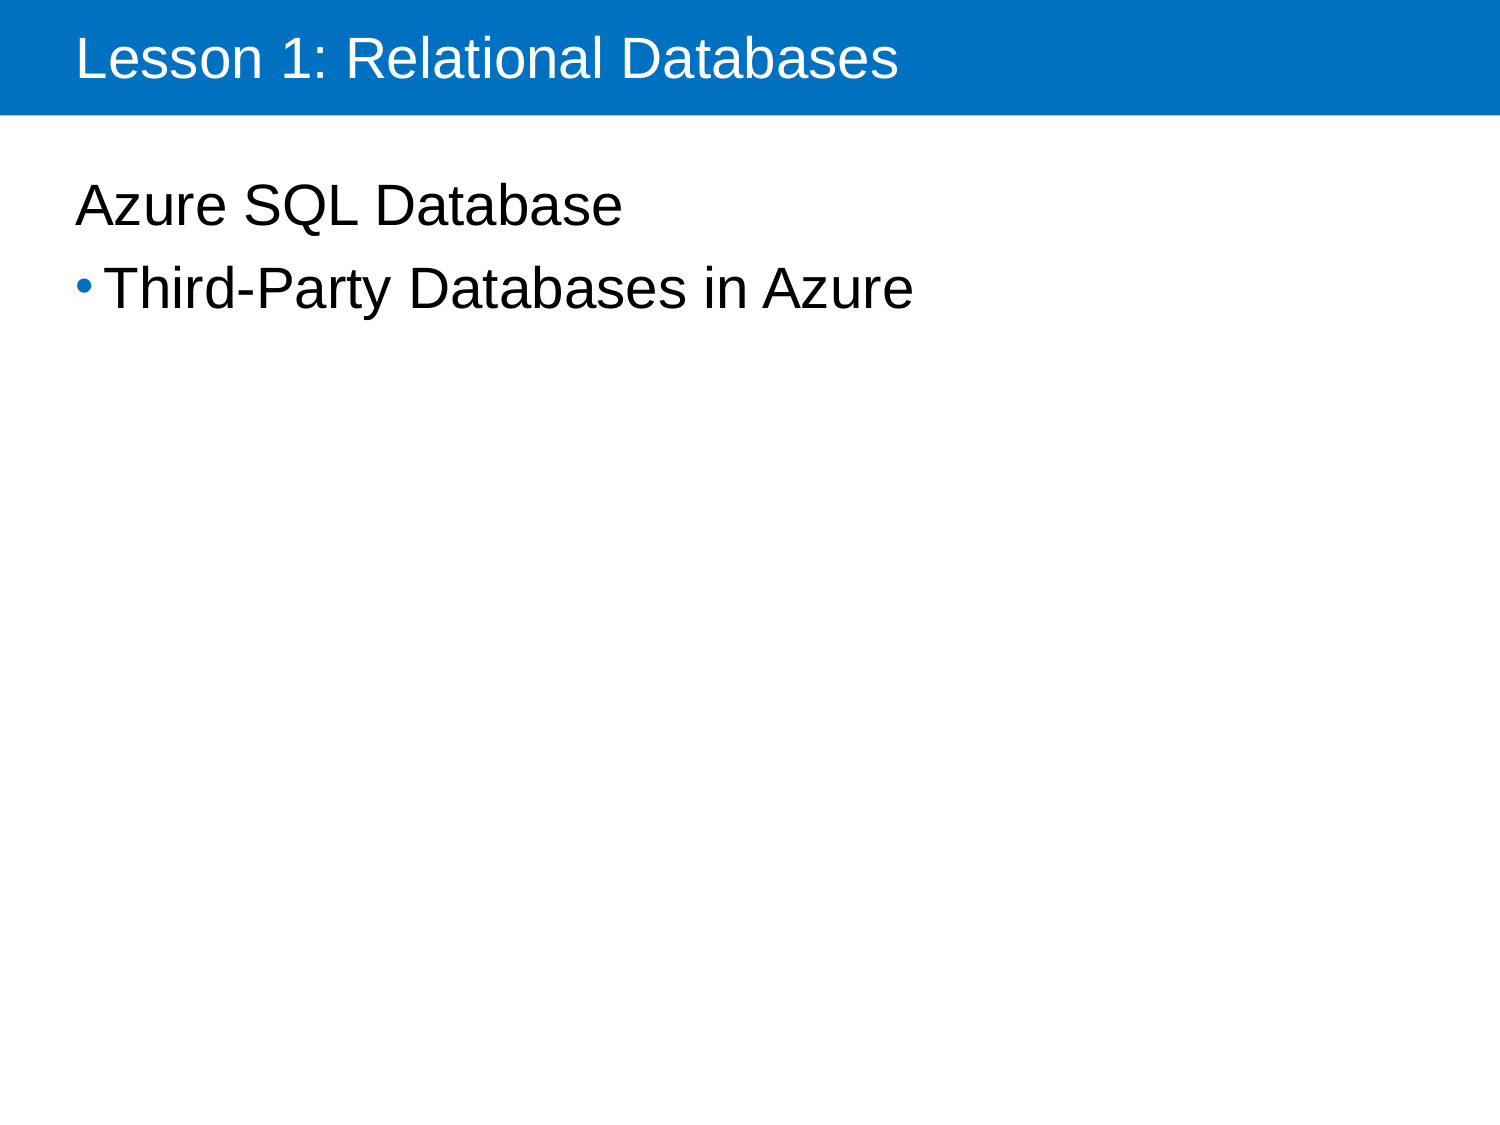

# Lesson 1: Relational Databases
Azure SQL Database
Third-Party Databases in Azure